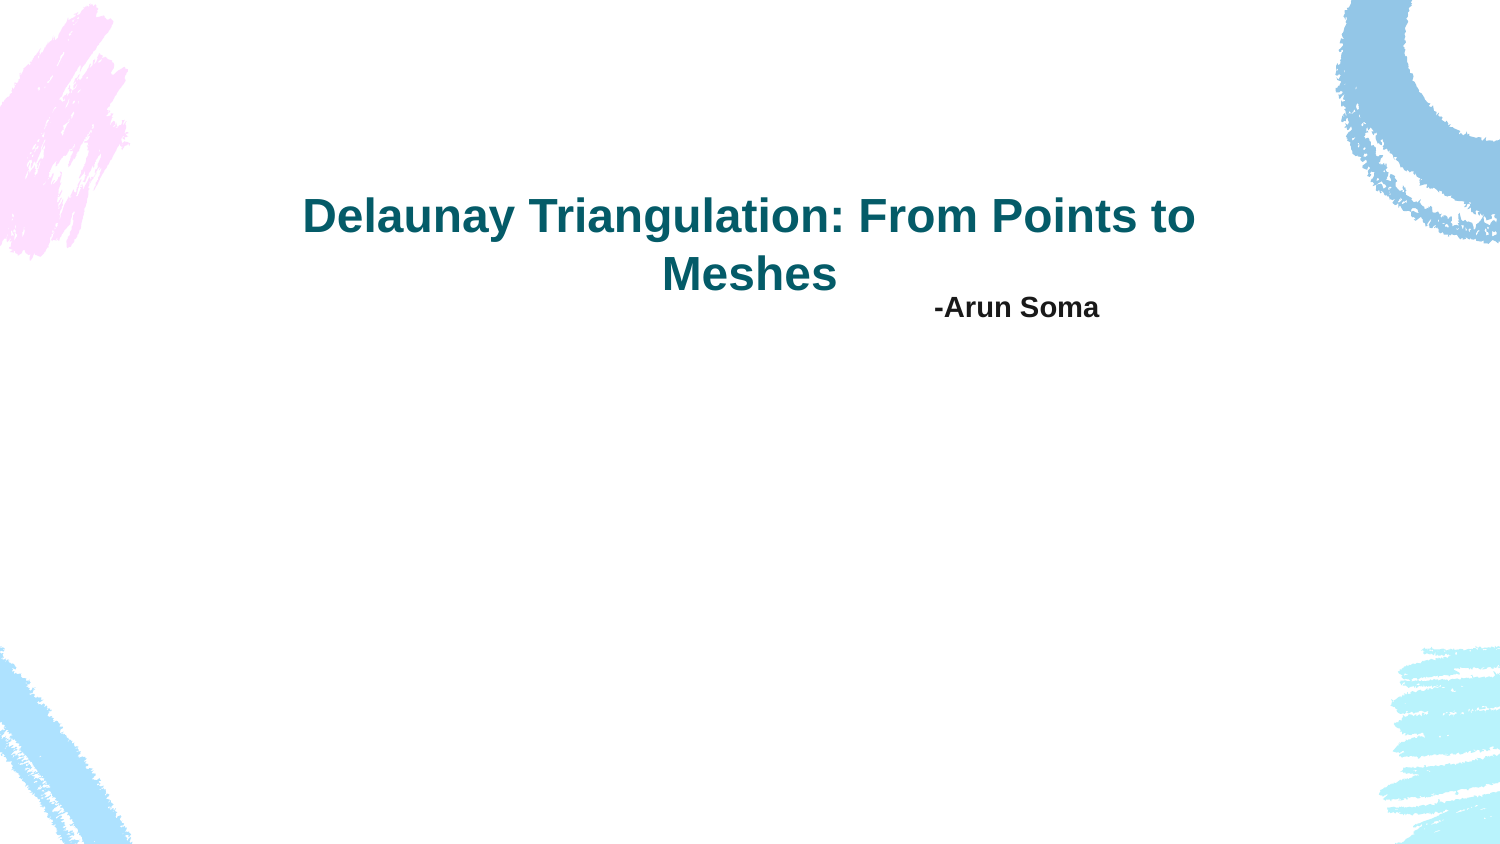

# Delaunay Triangulation: From Points to Meshes

-Arun Soma